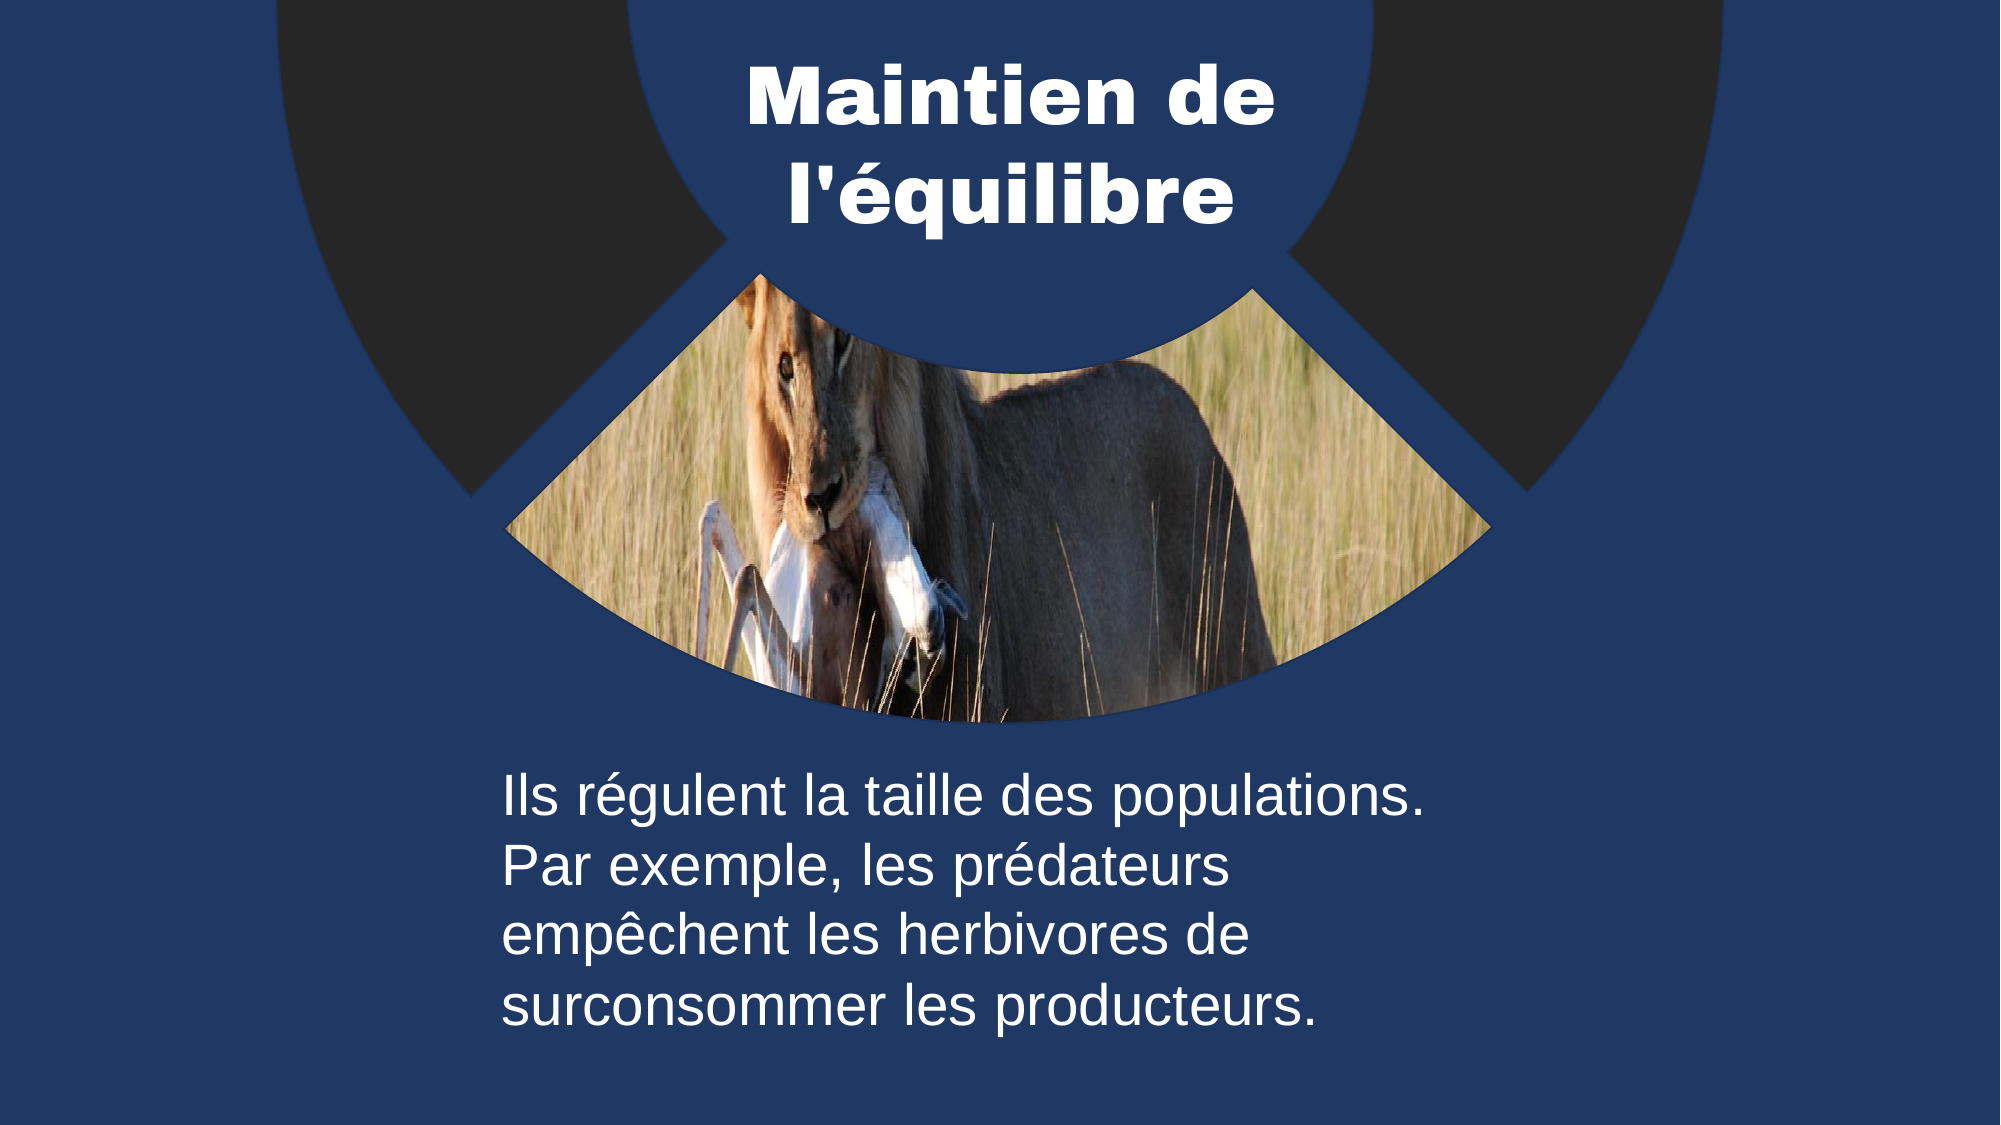

Maintien de l'équilibre
Ils régulent la taille des populations. Par exemple, les prédateurs empêchent les herbivores de surconsommer les producteurs.